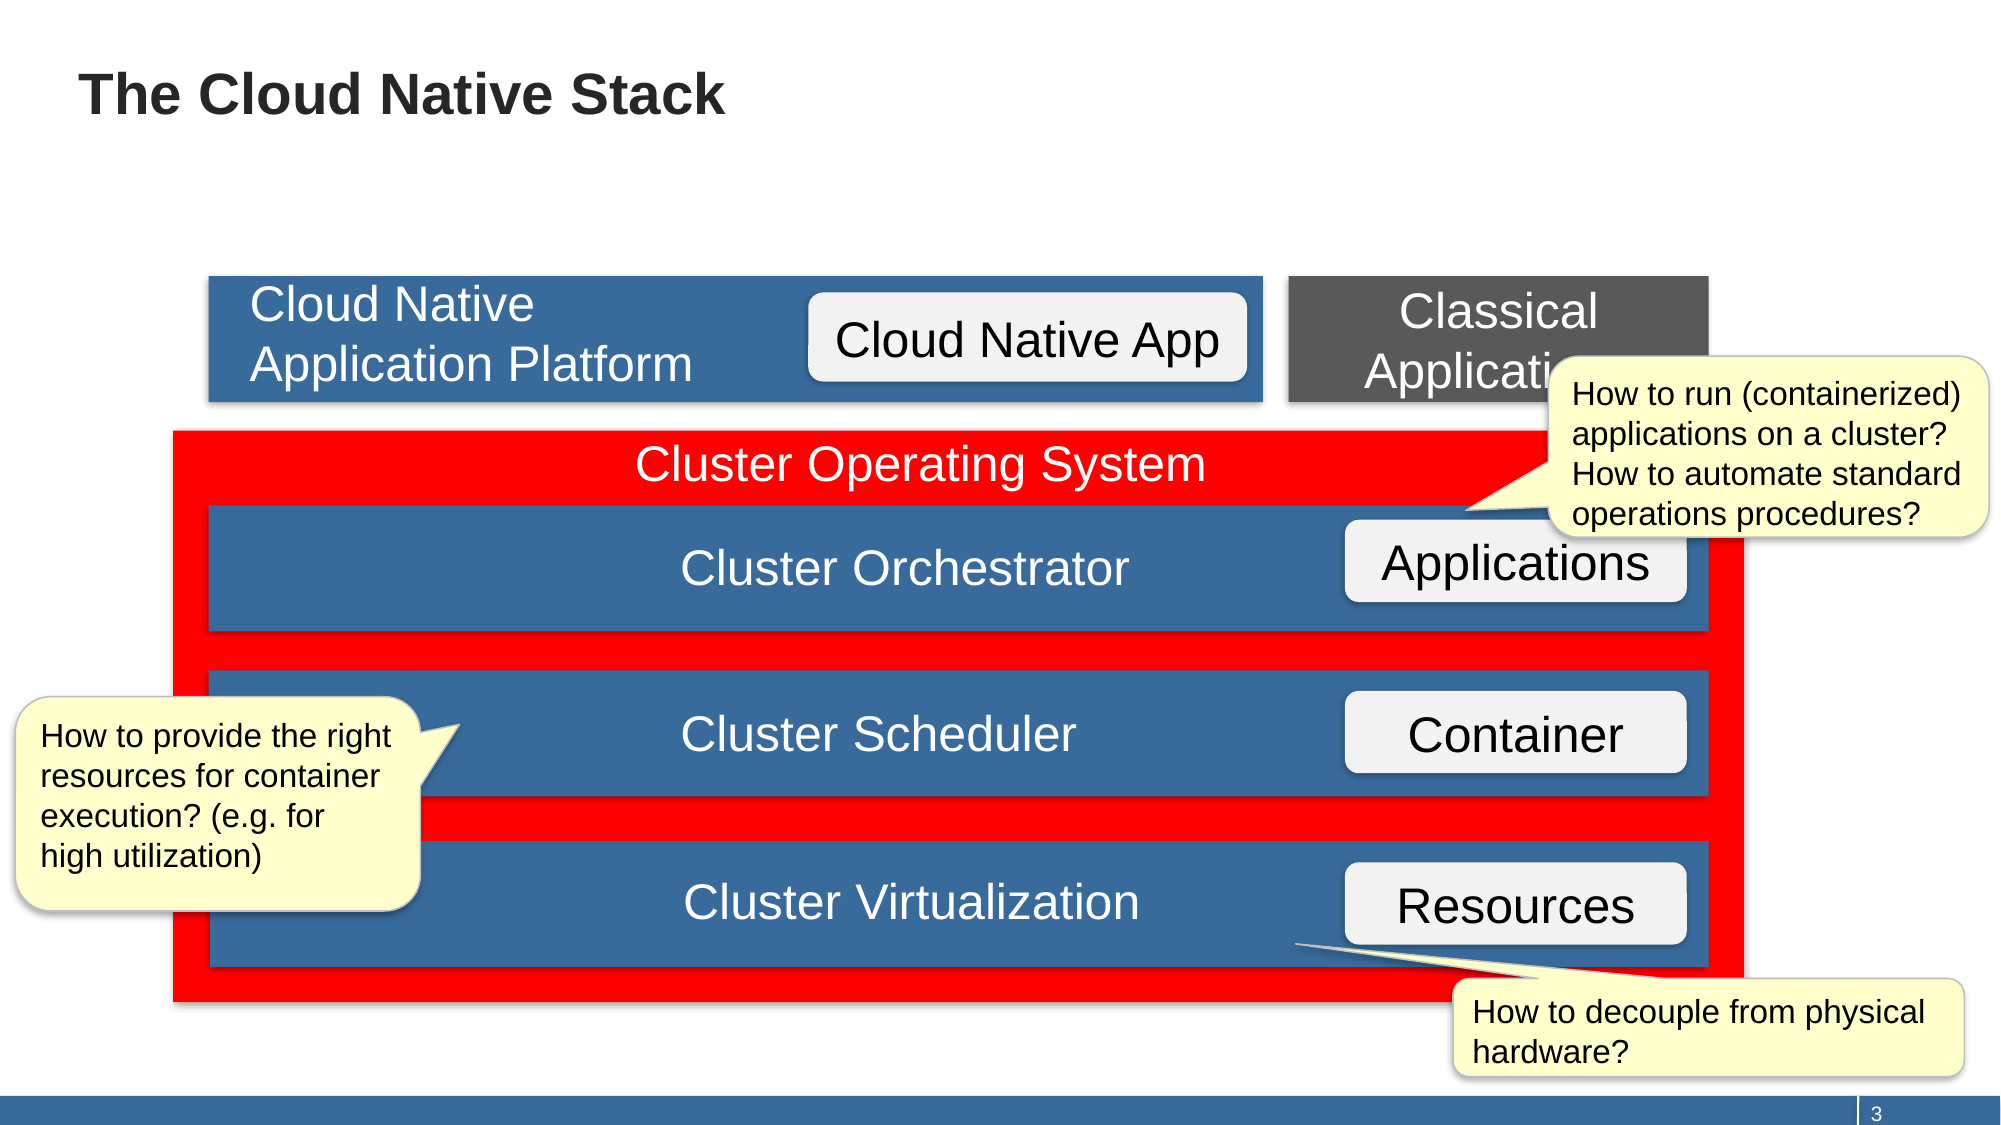

# The Cloud Native Stack
Cloud Native
Application Platform
Classical Applications

Cloud Native App
How to run (containerized) applications on a cluster?
How to automate standard operations procedures?
Cluster Operating System

Applications
Cluster Orchestrator

Container
Cluster Scheduler
How to provide the right resources for container execution? (e.g. for high utilization)

Cluster Virtualization
Resources
How to decouple from physical hardware?
3